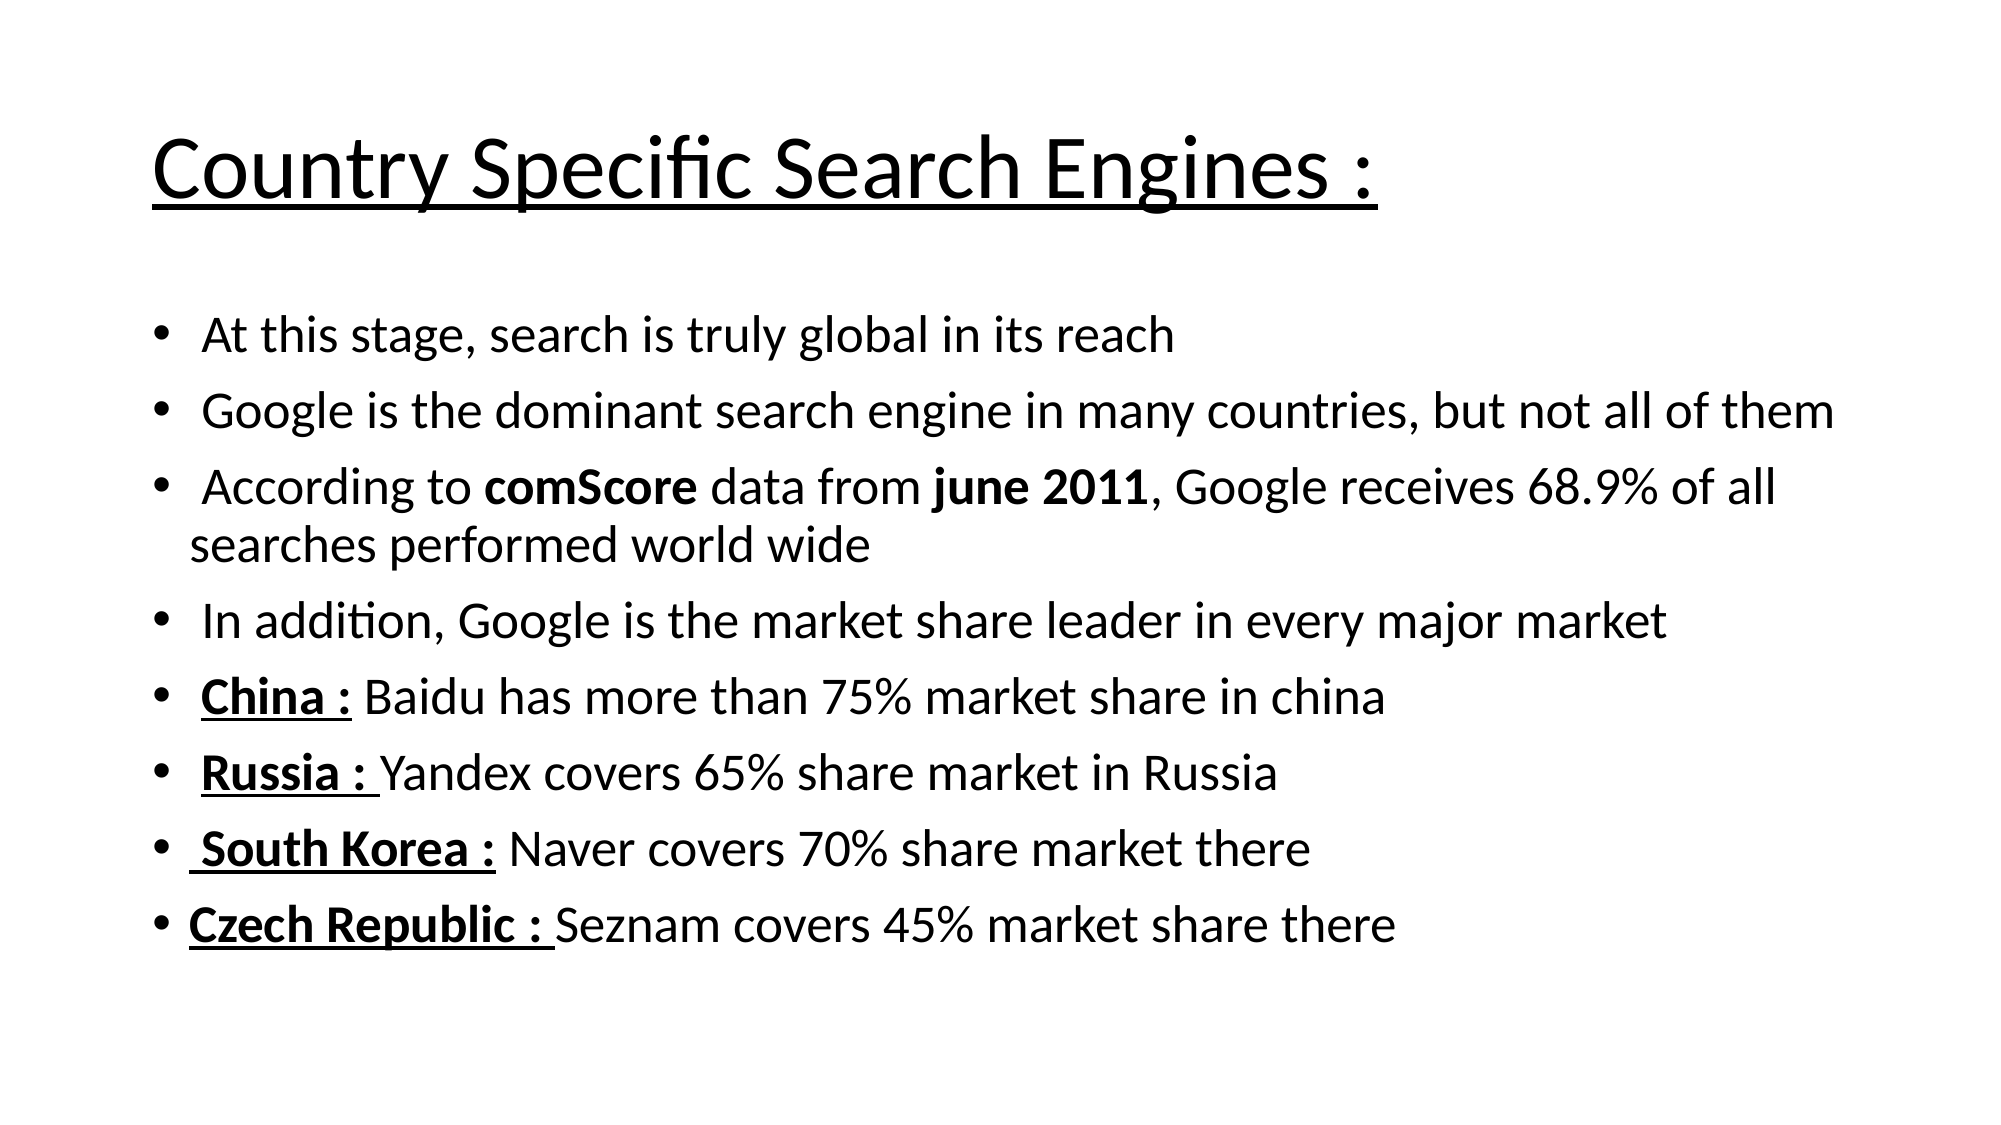

# Country Specific Search Engines :
 At this stage, search is truly global in its reach
 Google is the dominant search engine in many countries, but not all of them
 According to comScore data from june 2011, Google receives 68.9% of all searches performed world wide
 In addition, Google is the market share leader in every major market
 China : Baidu has more than 75% market share in china
 Russia : Yandex covers 65% share market in Russia
 South Korea : Naver covers 70% share market there
Czech Republic : Seznam covers 45% market share there